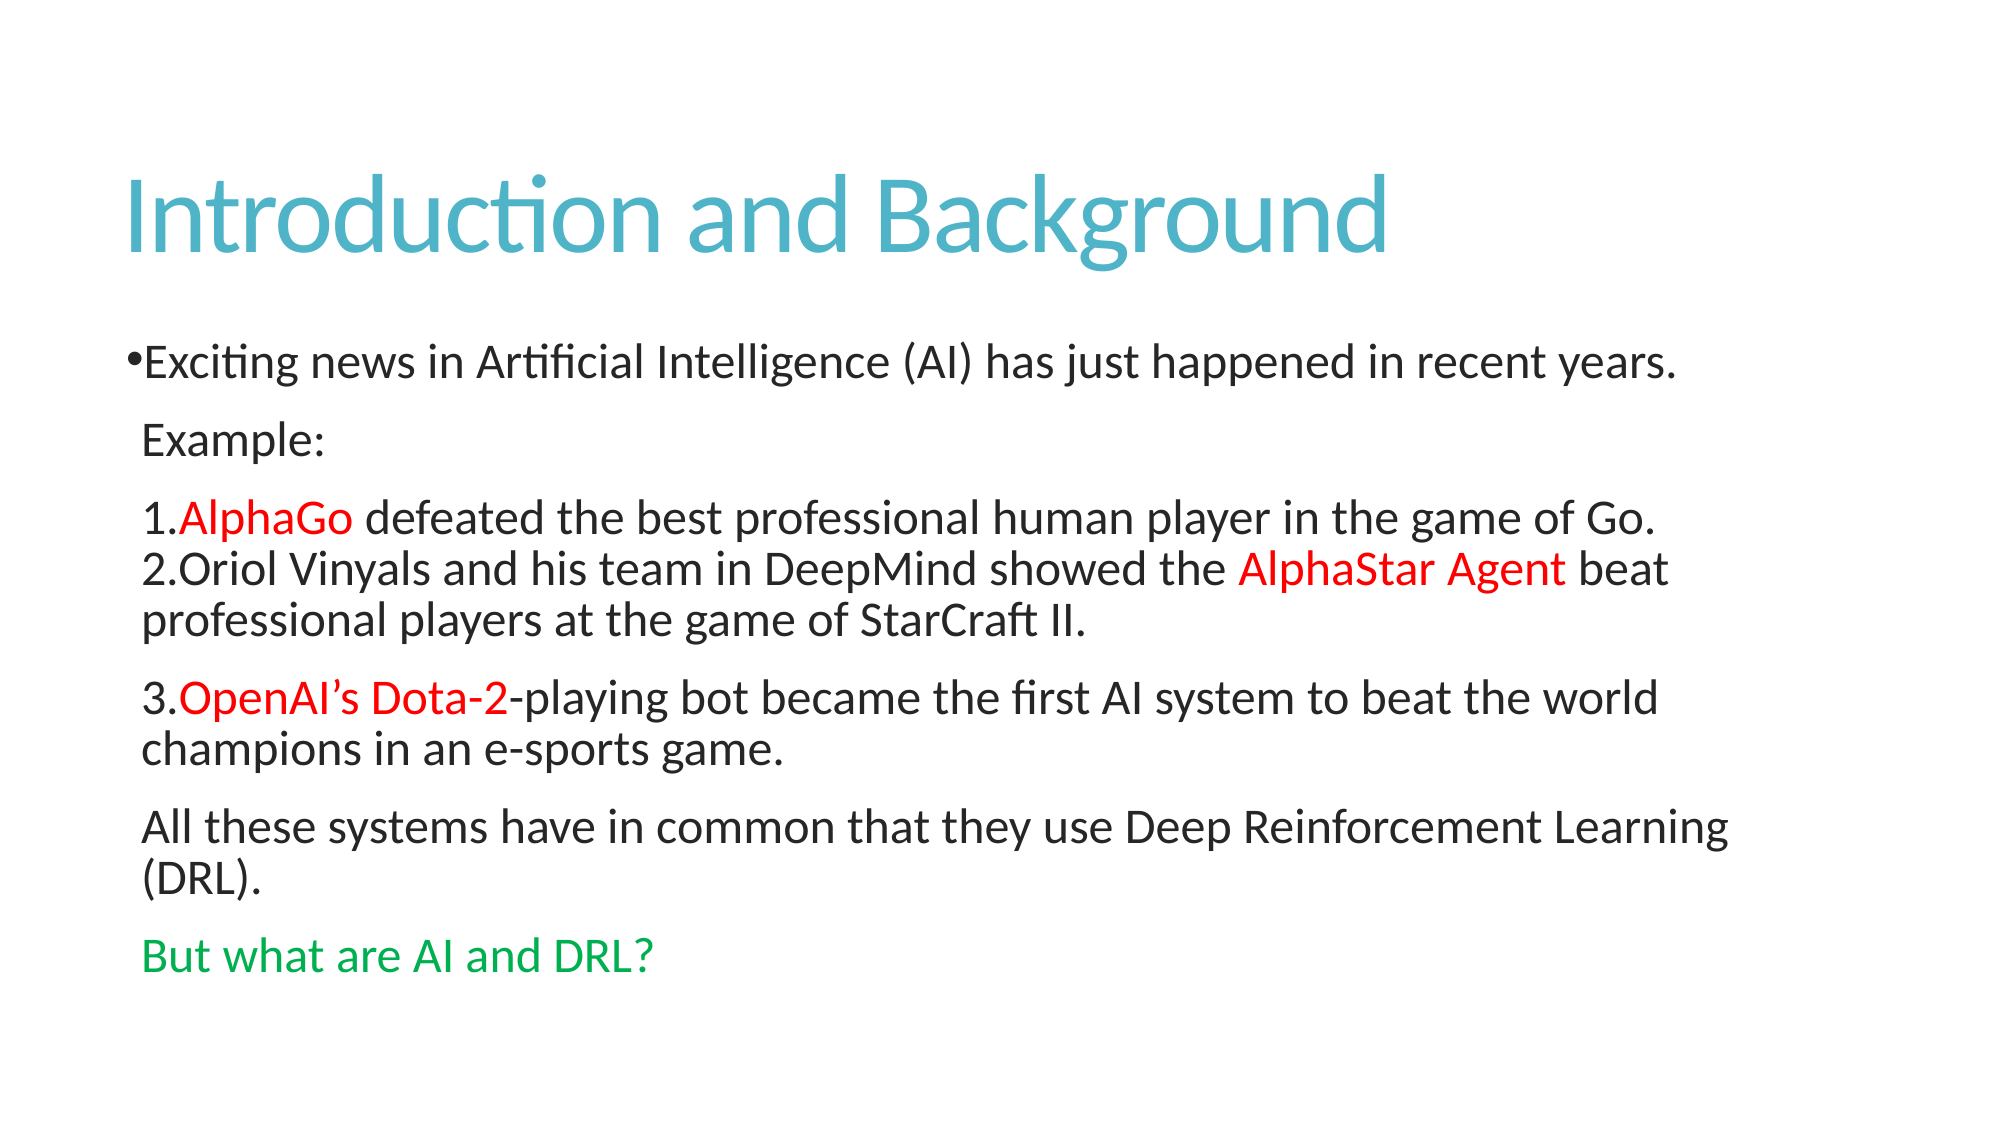

# Introduction and Background
Exciting news in Artificial Intelligence (AI) has just happened in recent years.
Example:
1.AlphaGo defeated the best professional human player in the game of Go.                2.Oriol Vinyals and his team in DeepMind showed the AlphaStar Agent beat professional players at the game of StarCraft II.
3.OpenAI’s Dota-2-playing bot became the first AI system to beat the world champions in an e-sports game.
All these systems have in common that they use Deep Reinforcement Learning (DRL).
But what are AI and DRL?